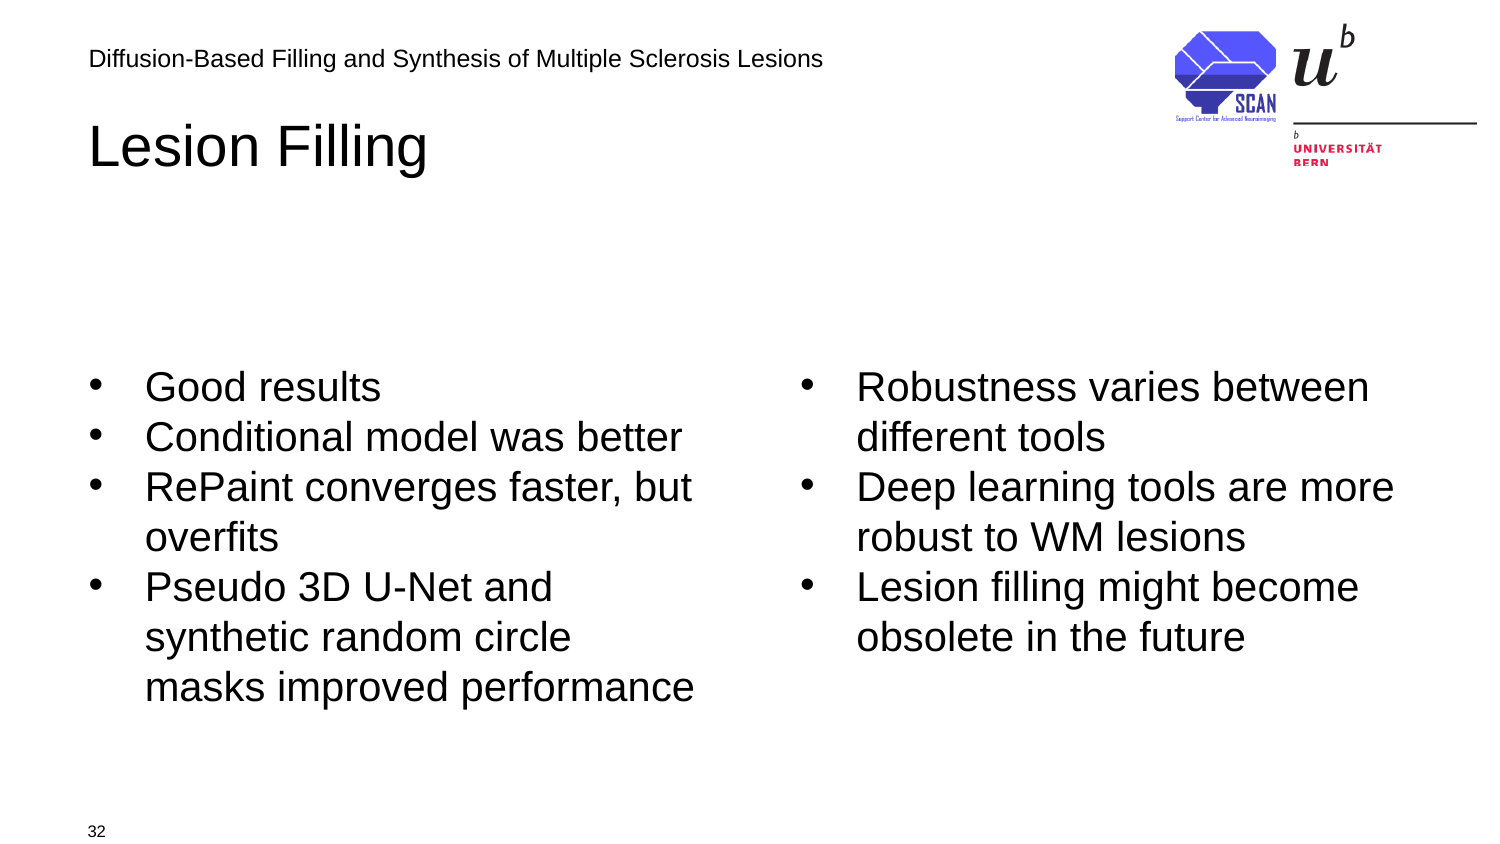

Diffusion-Based Filling and Synthesis of Multiple Sclerosis Lesions

# Lesion Filling

Good results
Conditional model was better
RePaint converges faster, but overfits
Pseudo 3D U-Net and synthetic random circle masks improved performance

Robustness varies between different tools
Deep learning tools are more robust to WM lesions
Lesion filling might become obsolete in the future
32